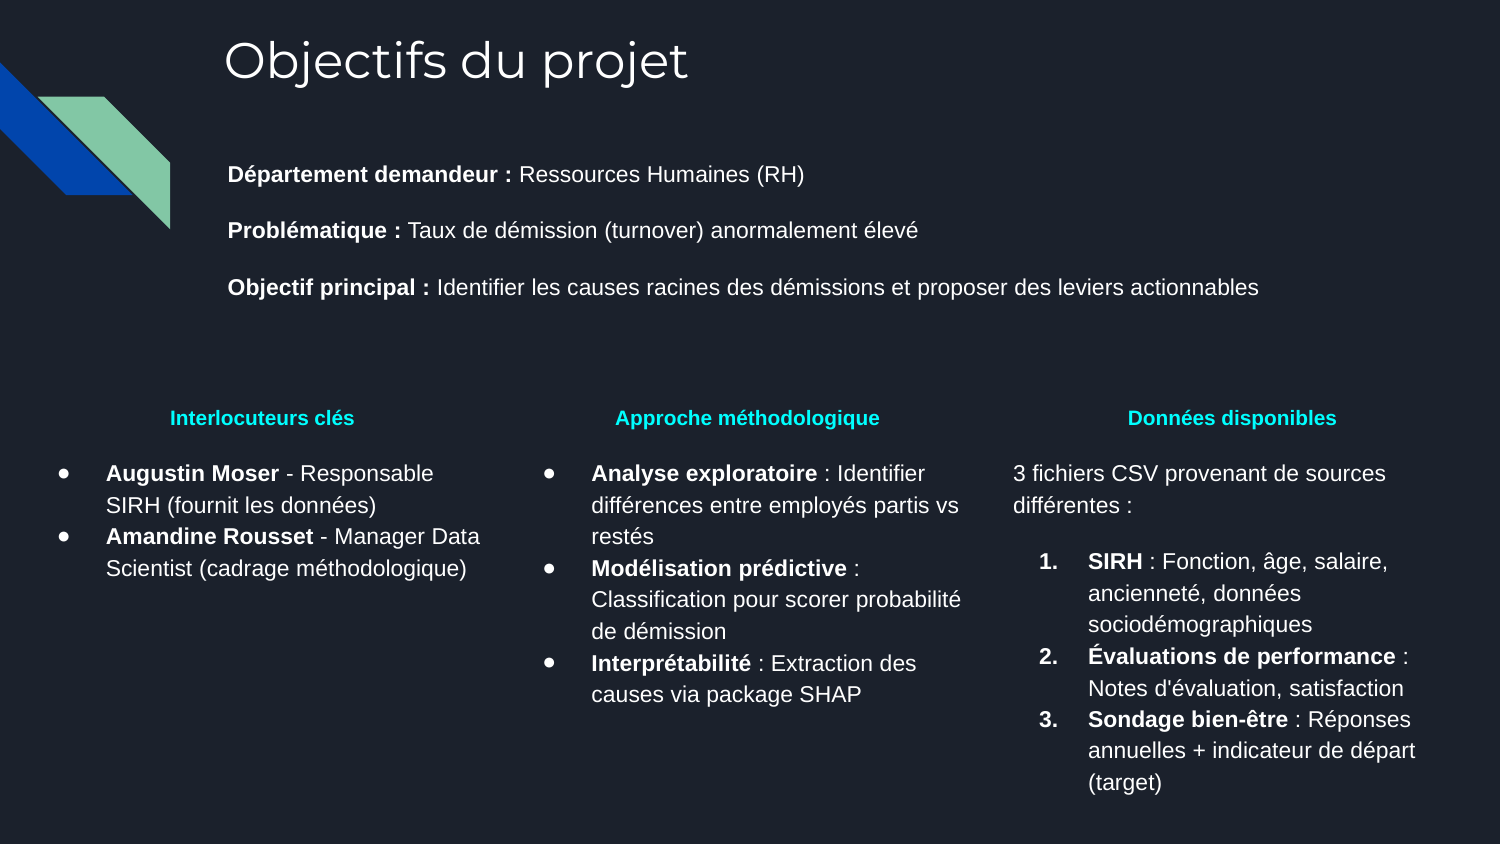

# Objectifs du projet
Département demandeur : Ressources Humaines (RH)
Problématique : Taux de démission (turnover) anormalement élevé
Objectif principal : Identifier les causes racines des démissions et proposer des leviers actionnables
Interlocuteurs clés
Augustin Moser - Responsable SIRH (fournit les données)
Amandine Rousset - Manager Data Scientist (cadrage méthodologique)

Approche méthodologique
Analyse exploratoire : Identifier différences entre employés partis vs restés
Modélisation prédictive : Classification pour scorer probabilité de démission
Interprétabilité : Extraction des causes via package SHAP

Données disponibles
3 fichiers CSV provenant de sources différentes :
SIRH : Fonction, âge, salaire, ancienneté, données sociodémographiques
Évaluations de performance : Notes d'évaluation, satisfaction
Sondage bien-être : Réponses annuelles + indicateur de départ (target)